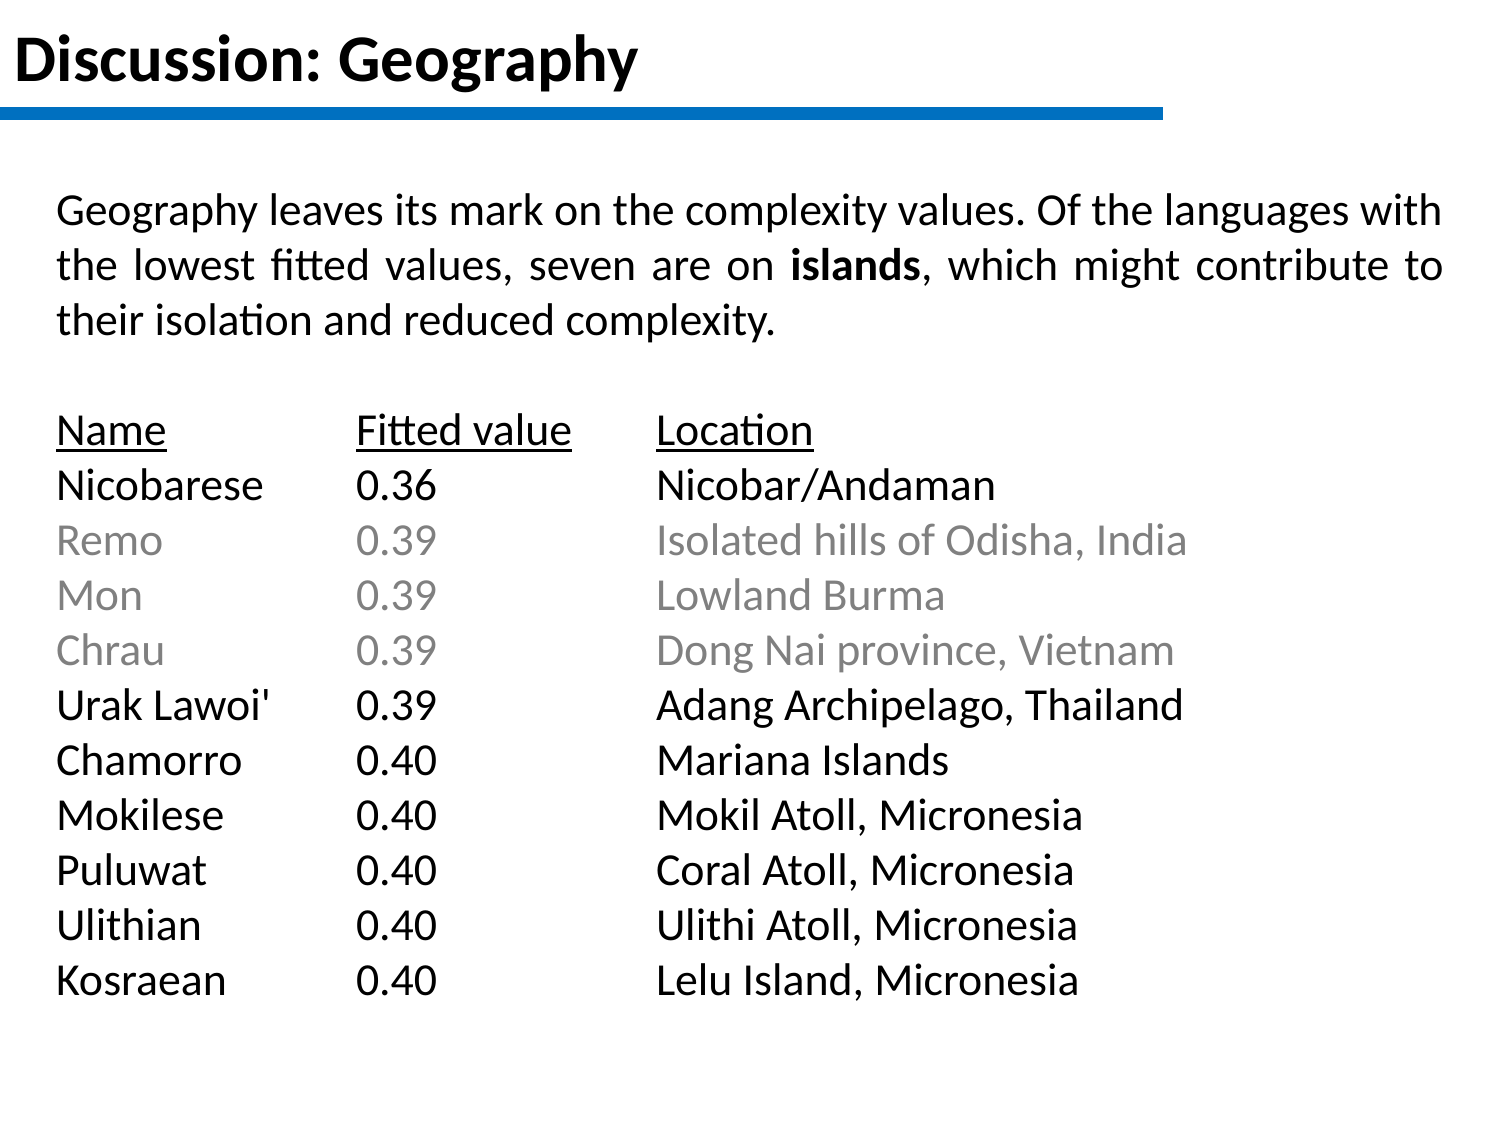

Discussion: Geography
Geography leaves its mark on the complexity values. Of the languages with the lowest fitted values, seven are on islands, which might contribute to their isolation and reduced complexity.

Name		Fitted value	Location
Nicobarese 	0.36		Nicobar/Andaman
Remo		0.39		Isolated hills of Odisha, India
Mon		0.39		Lowland Burma
Chrau		0.39		Dong Nai province, Vietnam
Urak Lawoi'	0.39		Adang Archipelago, Thailand
Chamorro	0.40		Mariana Islands
Mokilese	0.40		Mokil Atoll, Micronesia
Puluwat	0.40		Coral Atoll, Micronesia
Ulithian		0.40		Ulithi Atoll, Micronesia
Kosraean	0.40		Lelu Island, Micronesia